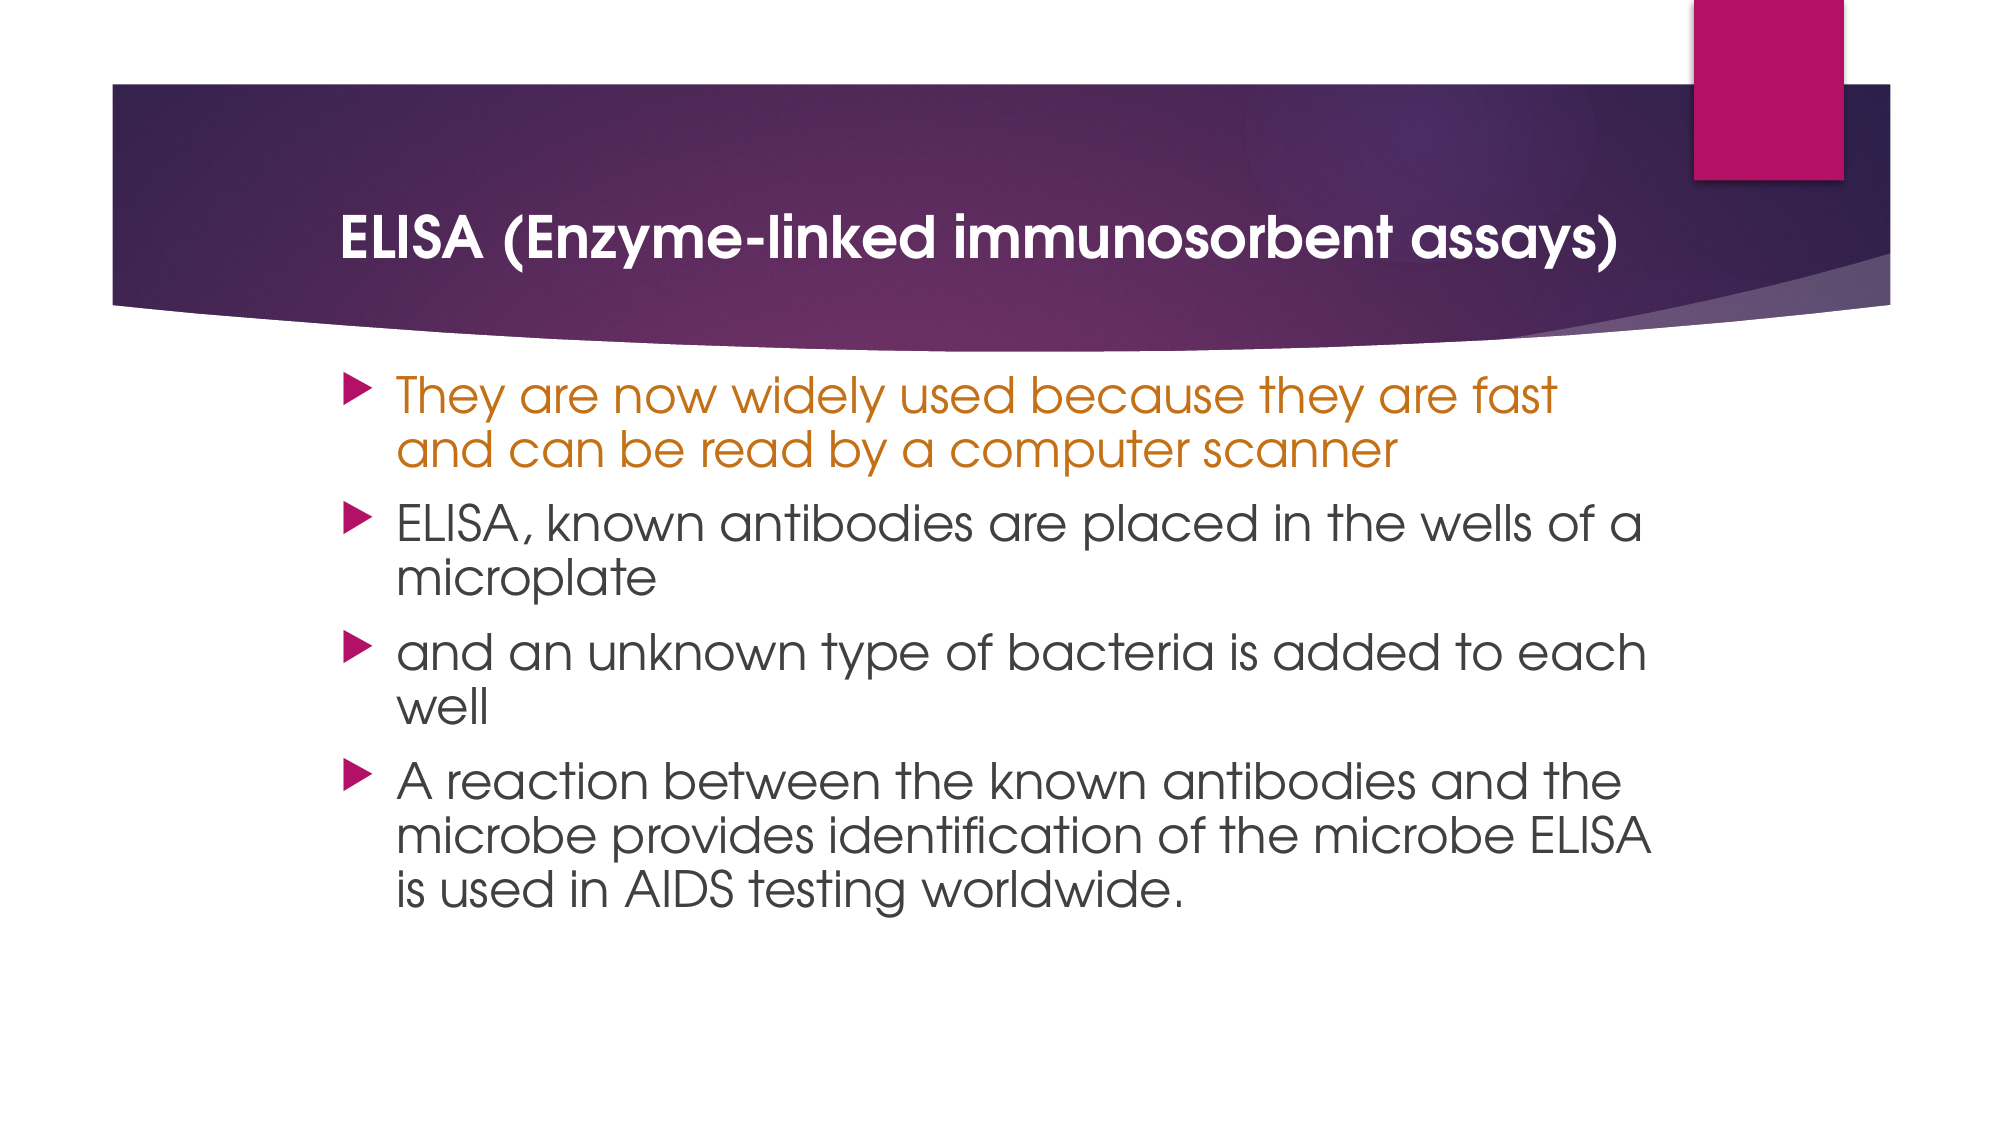

# ELISA (Enzyme-linked immunosorbent assays)
They are now widely used because they are fast and can be read by a computer scanner
ELISA, known antibodies are placed in the wells of a microplate
and an unknown type of bacteria is added to each well
A reaction between the known antibodies and the microbe provides identification of the microbe ELISA is used in AIDS testing worldwide.